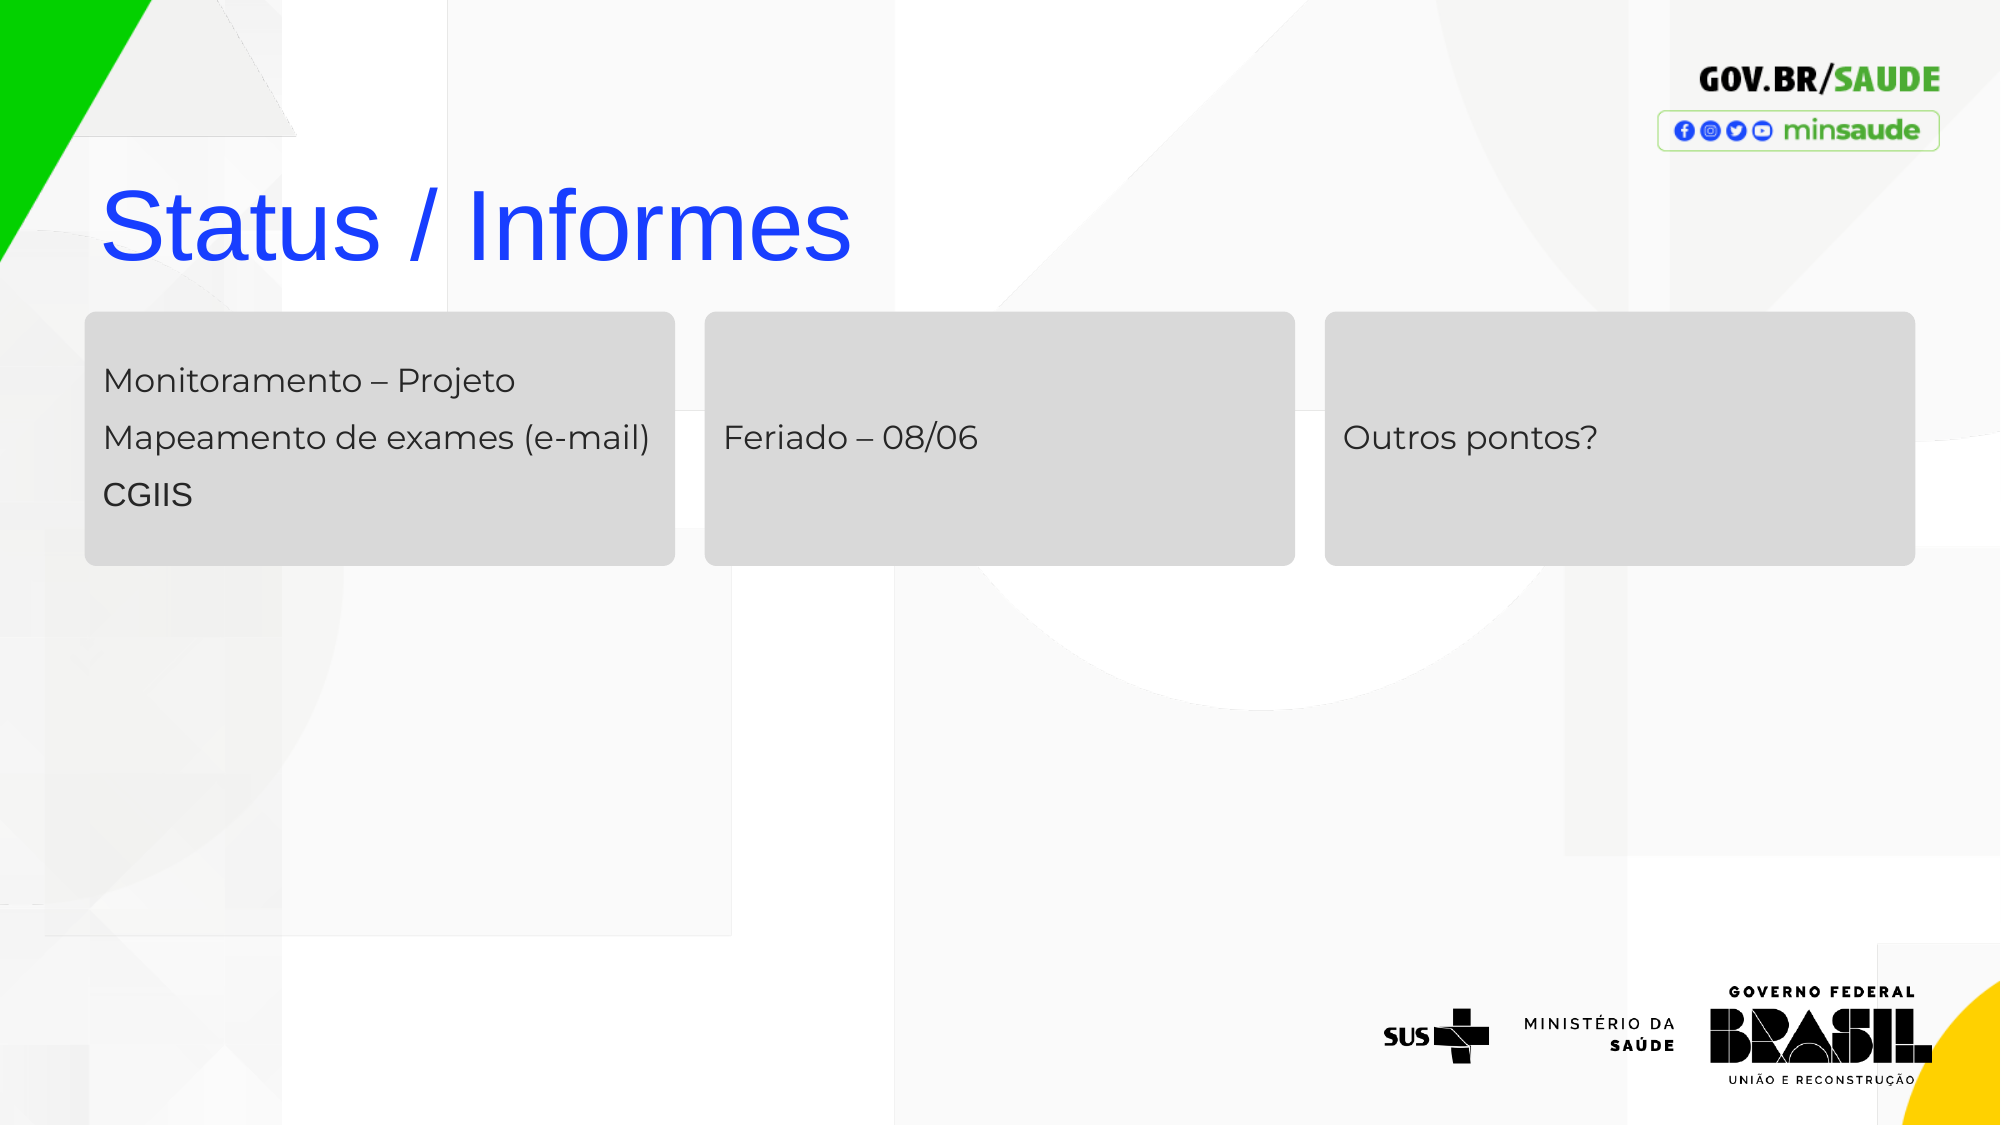

Status / Informes
Monitoramento – Projeto
Mapeamento de exames (e-mail)
CGIIS
Feriado – 08/06
Outros pontos?